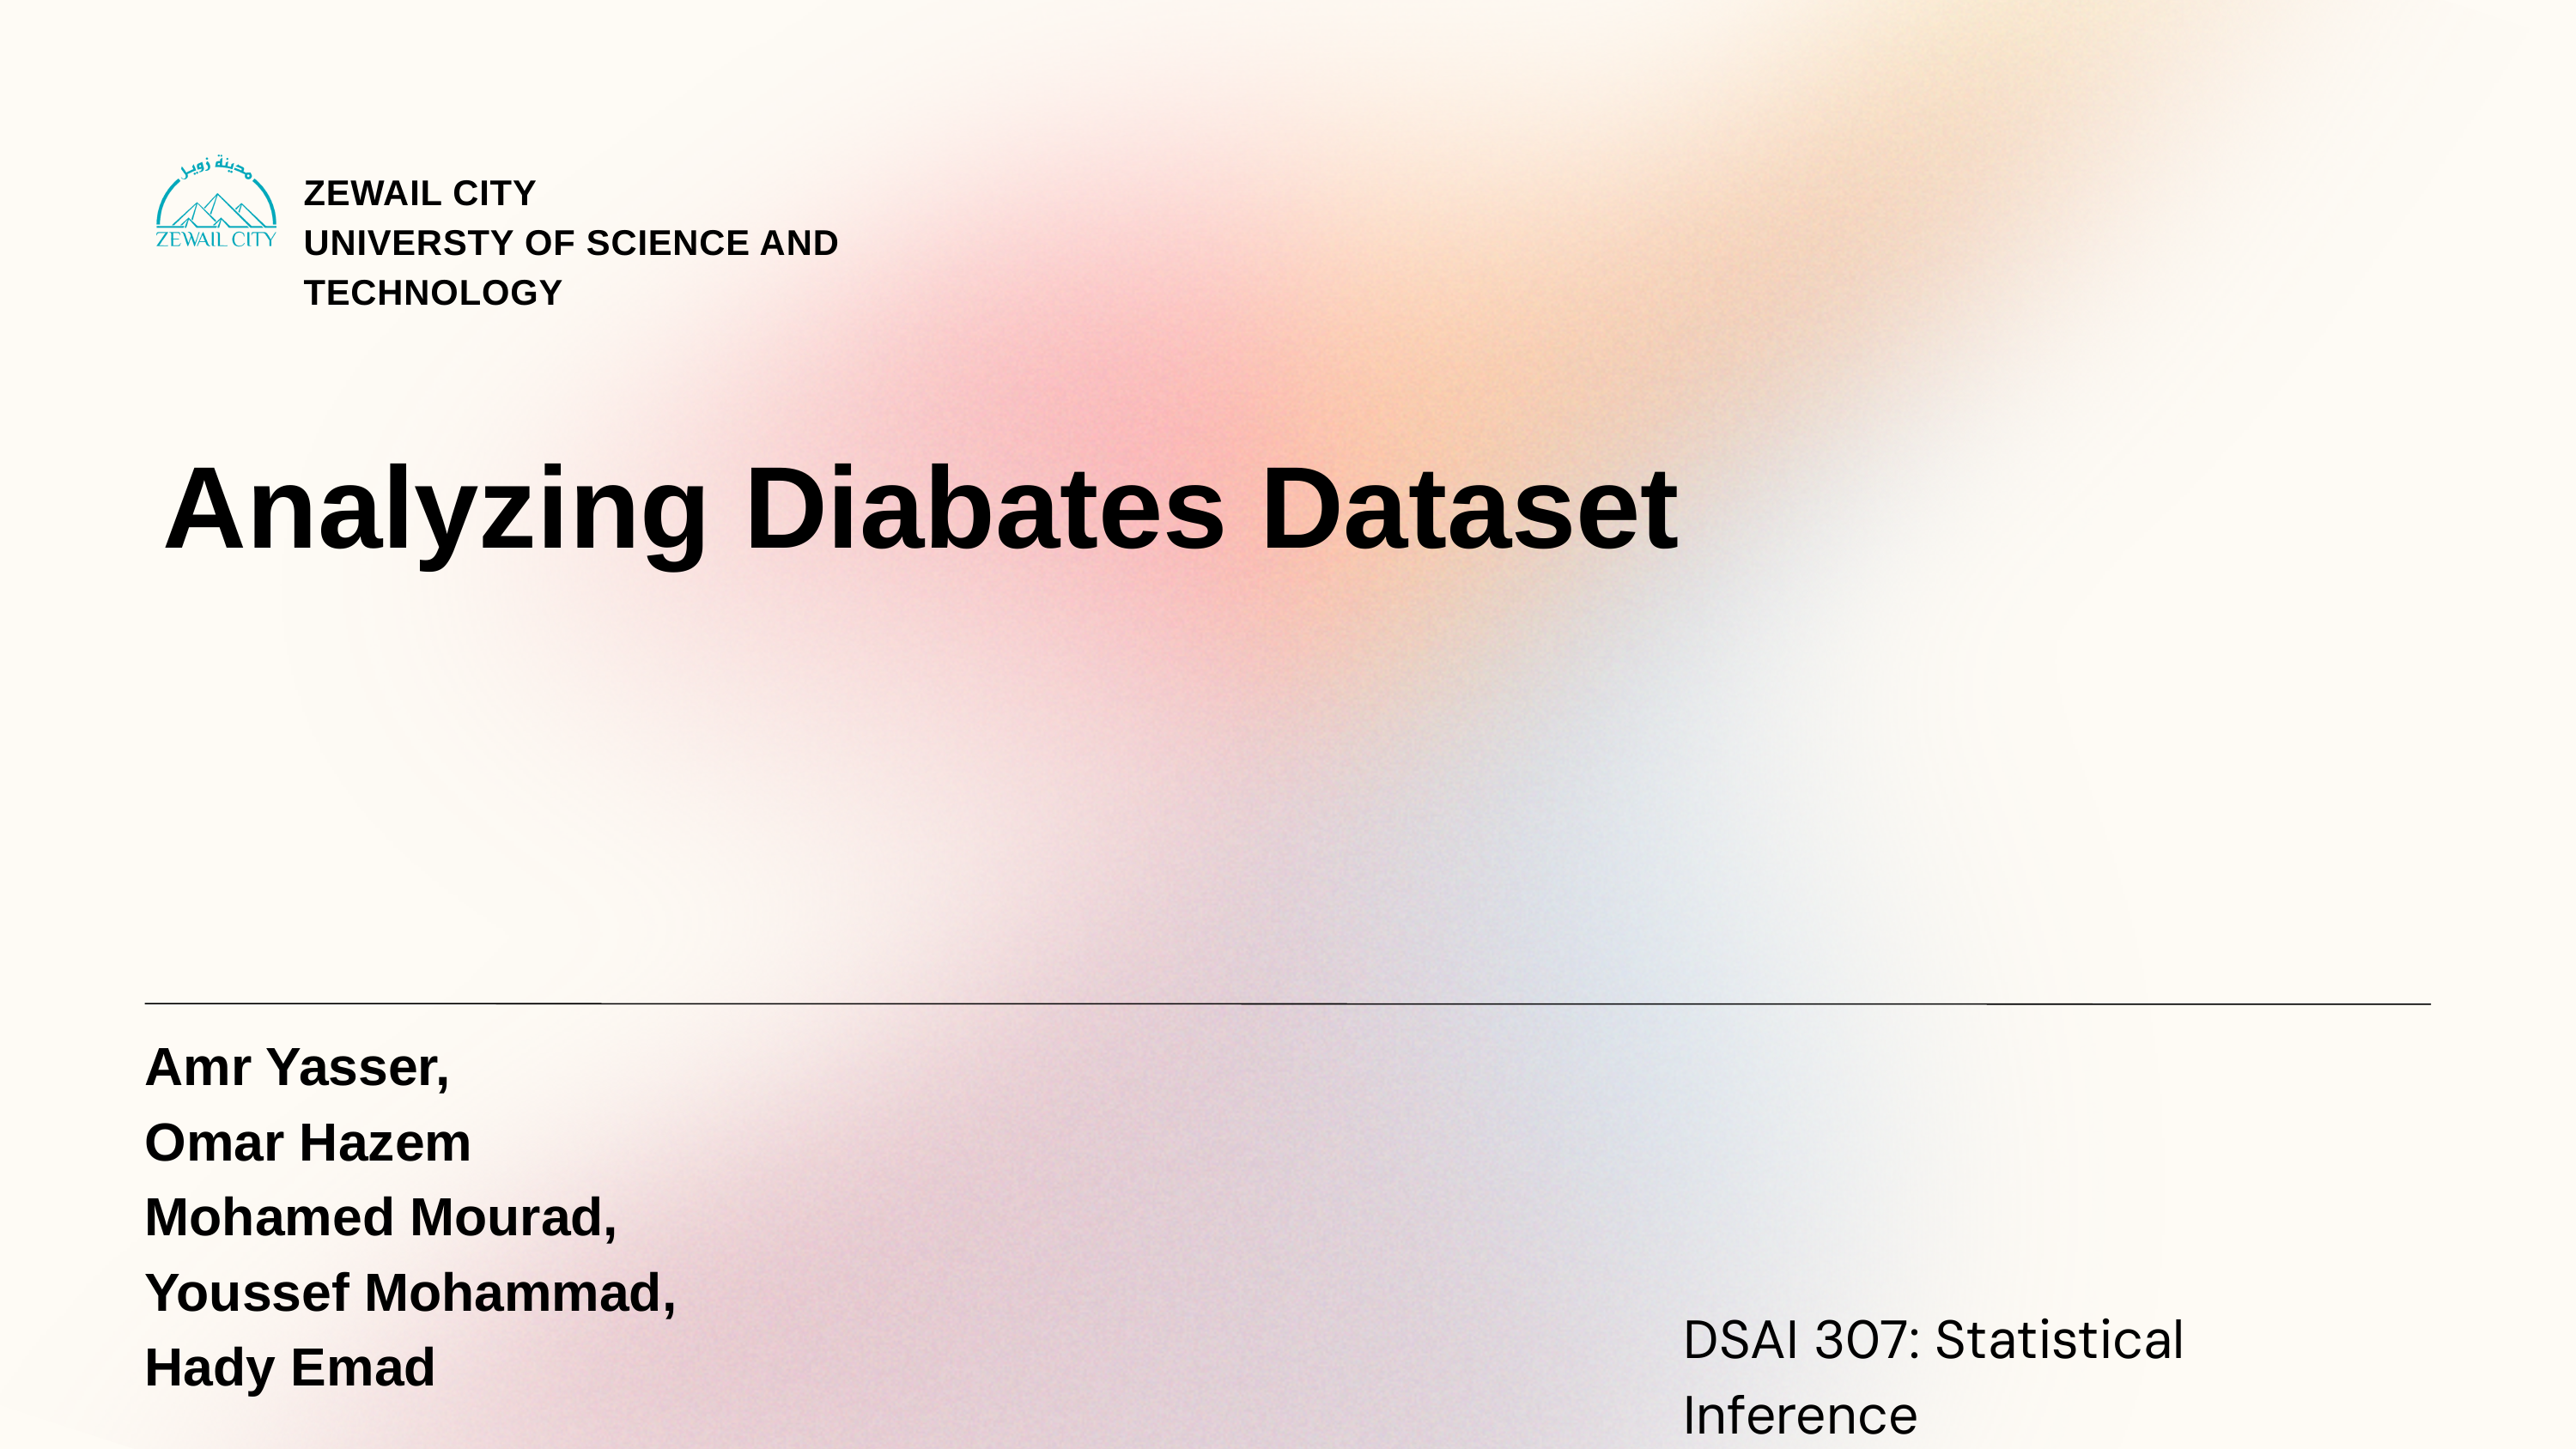

ZEWAIL CITY
UNIVERSTY OF SCIENCE AND TECHNOLOGY
Analyzing Diabates Dataset

Amr Yasser,
Omar Hazem
Mohamed Mourad,
Youssef Mohammad,
Hady Emad
DSAI 307: Statistical Inference